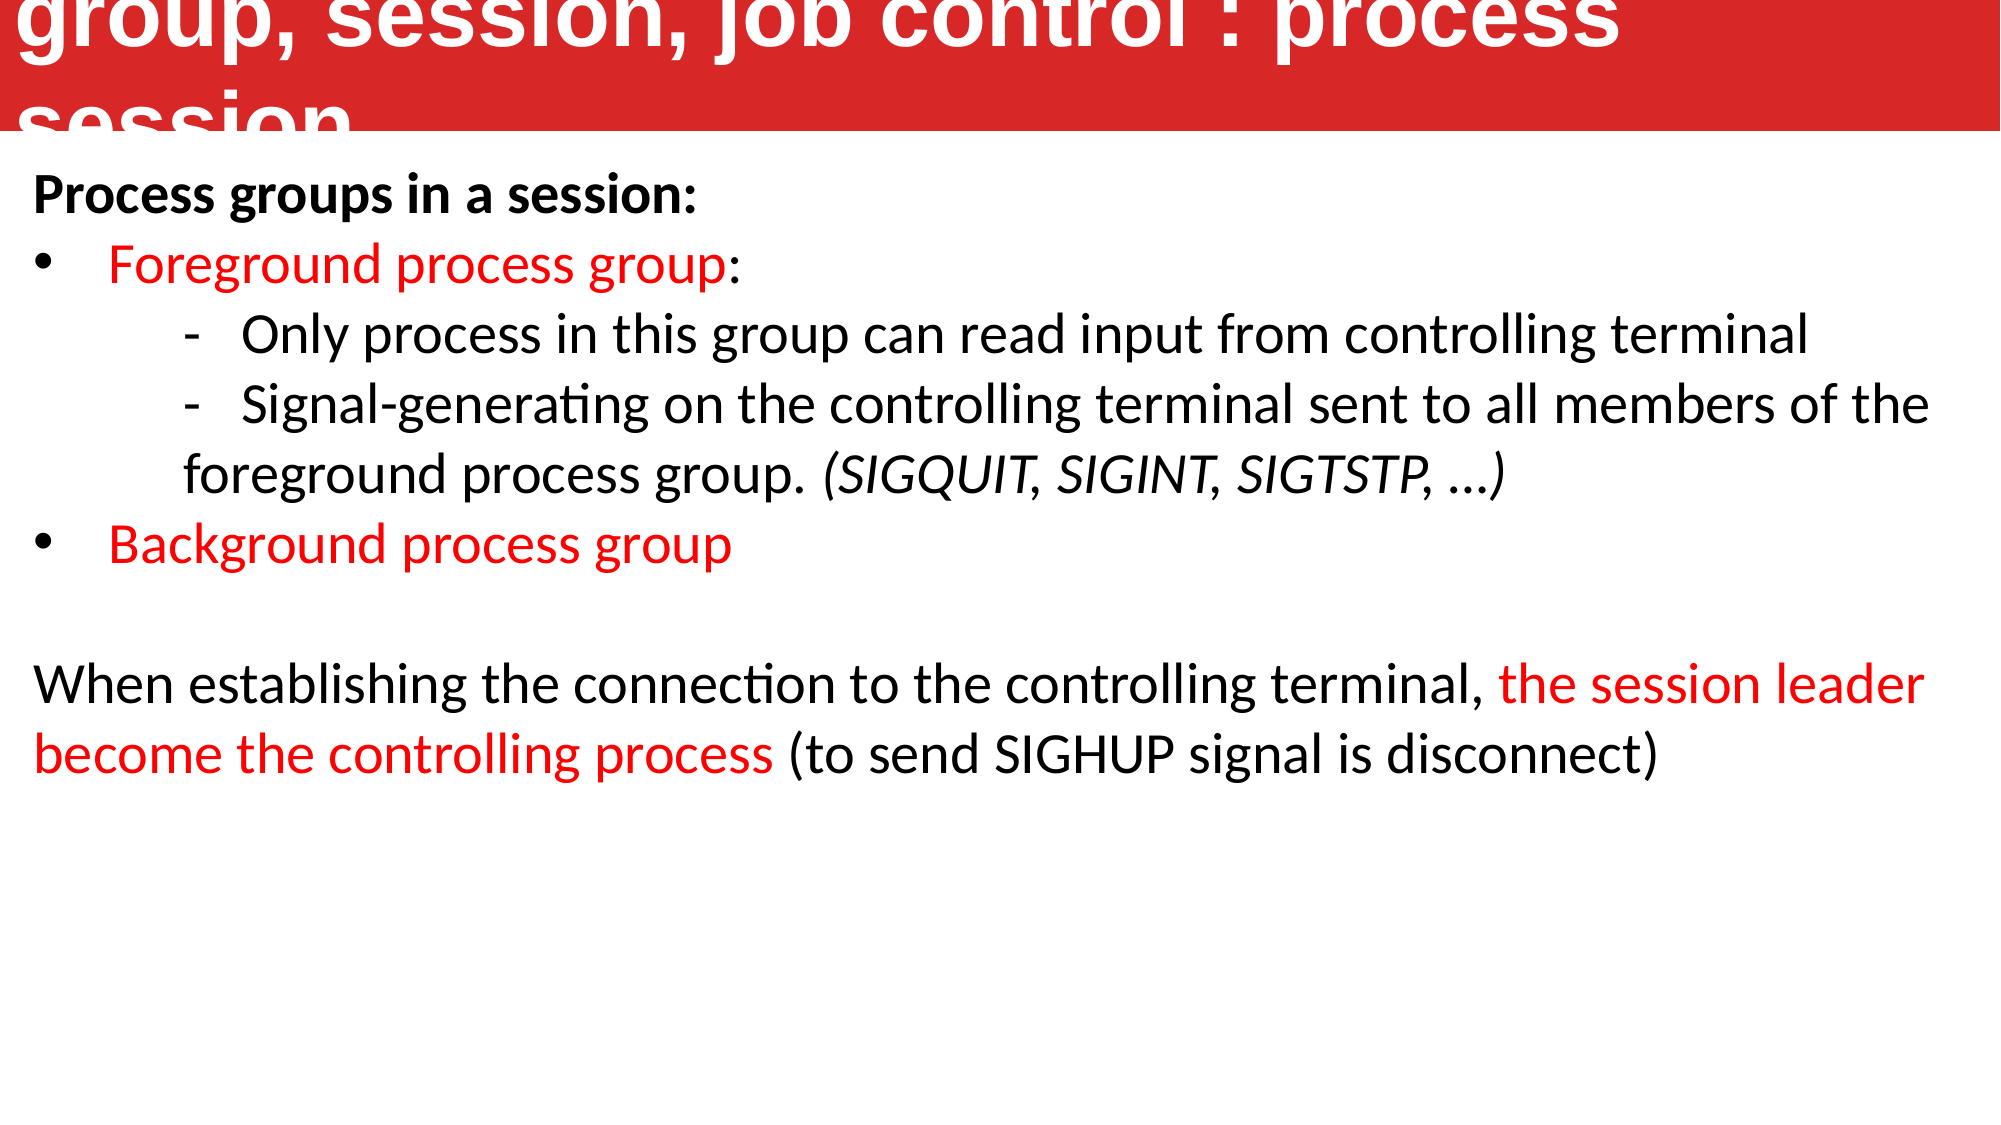

group, session, job control : process session
Process groups in a session:
Foreground process group:
	-   Only process in this group can read input from controlling terminal
	-   Signal-generating on the controlling terminal sent to all members of the 	foreground process group. (SIGQUIT, SIGINT, SIGTSTP, …)
Background process group

When establishing the connection to the controlling terminal, the session leader become the controlling process (to send SIGHUP signal is disconnect)